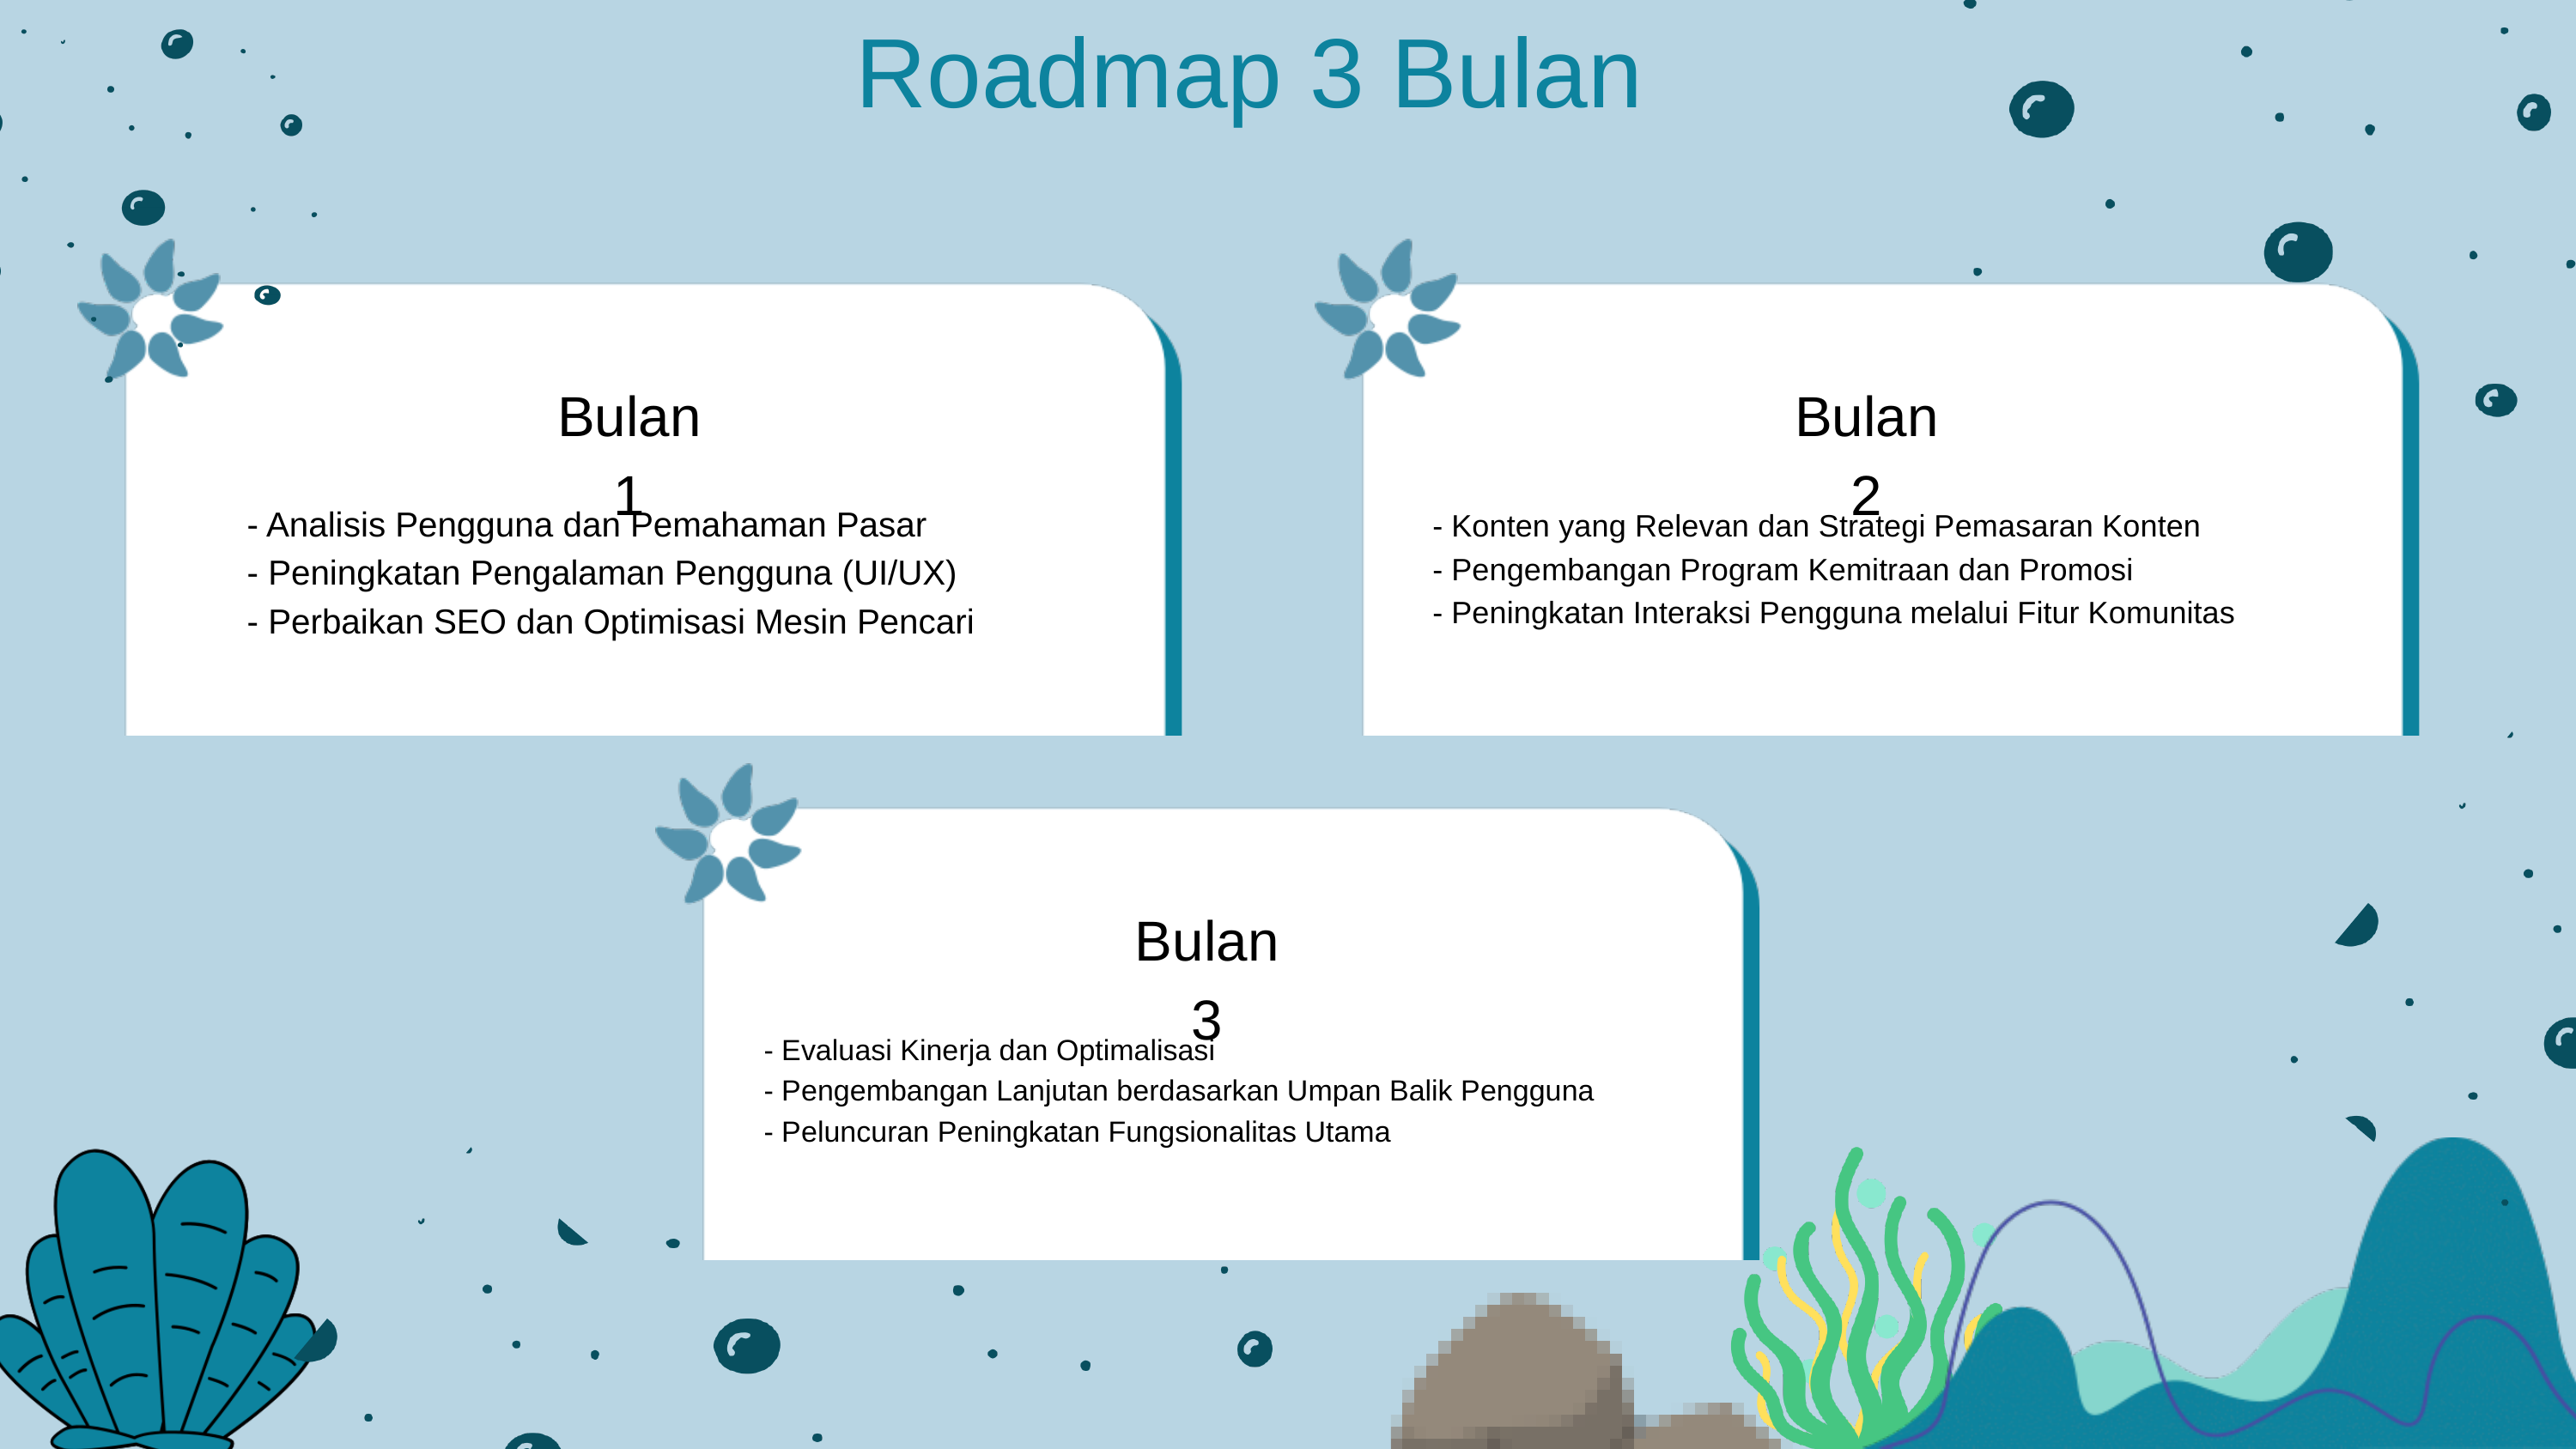

Roadmap 3 Bulan

Bulan 1
Bulan 2

   - Analisis Pengguna dan Pemahaman Pasar
   - Peningkatan Pengalaman Pengguna (UI/UX)
   - Perbaikan SEO dan Optimisasi Mesin Pencari

   - Konten yang Relevan dan Strategi Pemasaran Konten
   - Pengembangan Program Kemitraan dan Promosi
   - Peningkatan Interaksi Pengguna melalui Fitur Komunitas

Bulan 3

   - Evaluasi Kinerja dan Optimalisasi
   - Pengembangan Lanjutan berdasarkan Umpan Balik Pengguna
   - Peluncuran Peningkatan Fungsionalitas Utama